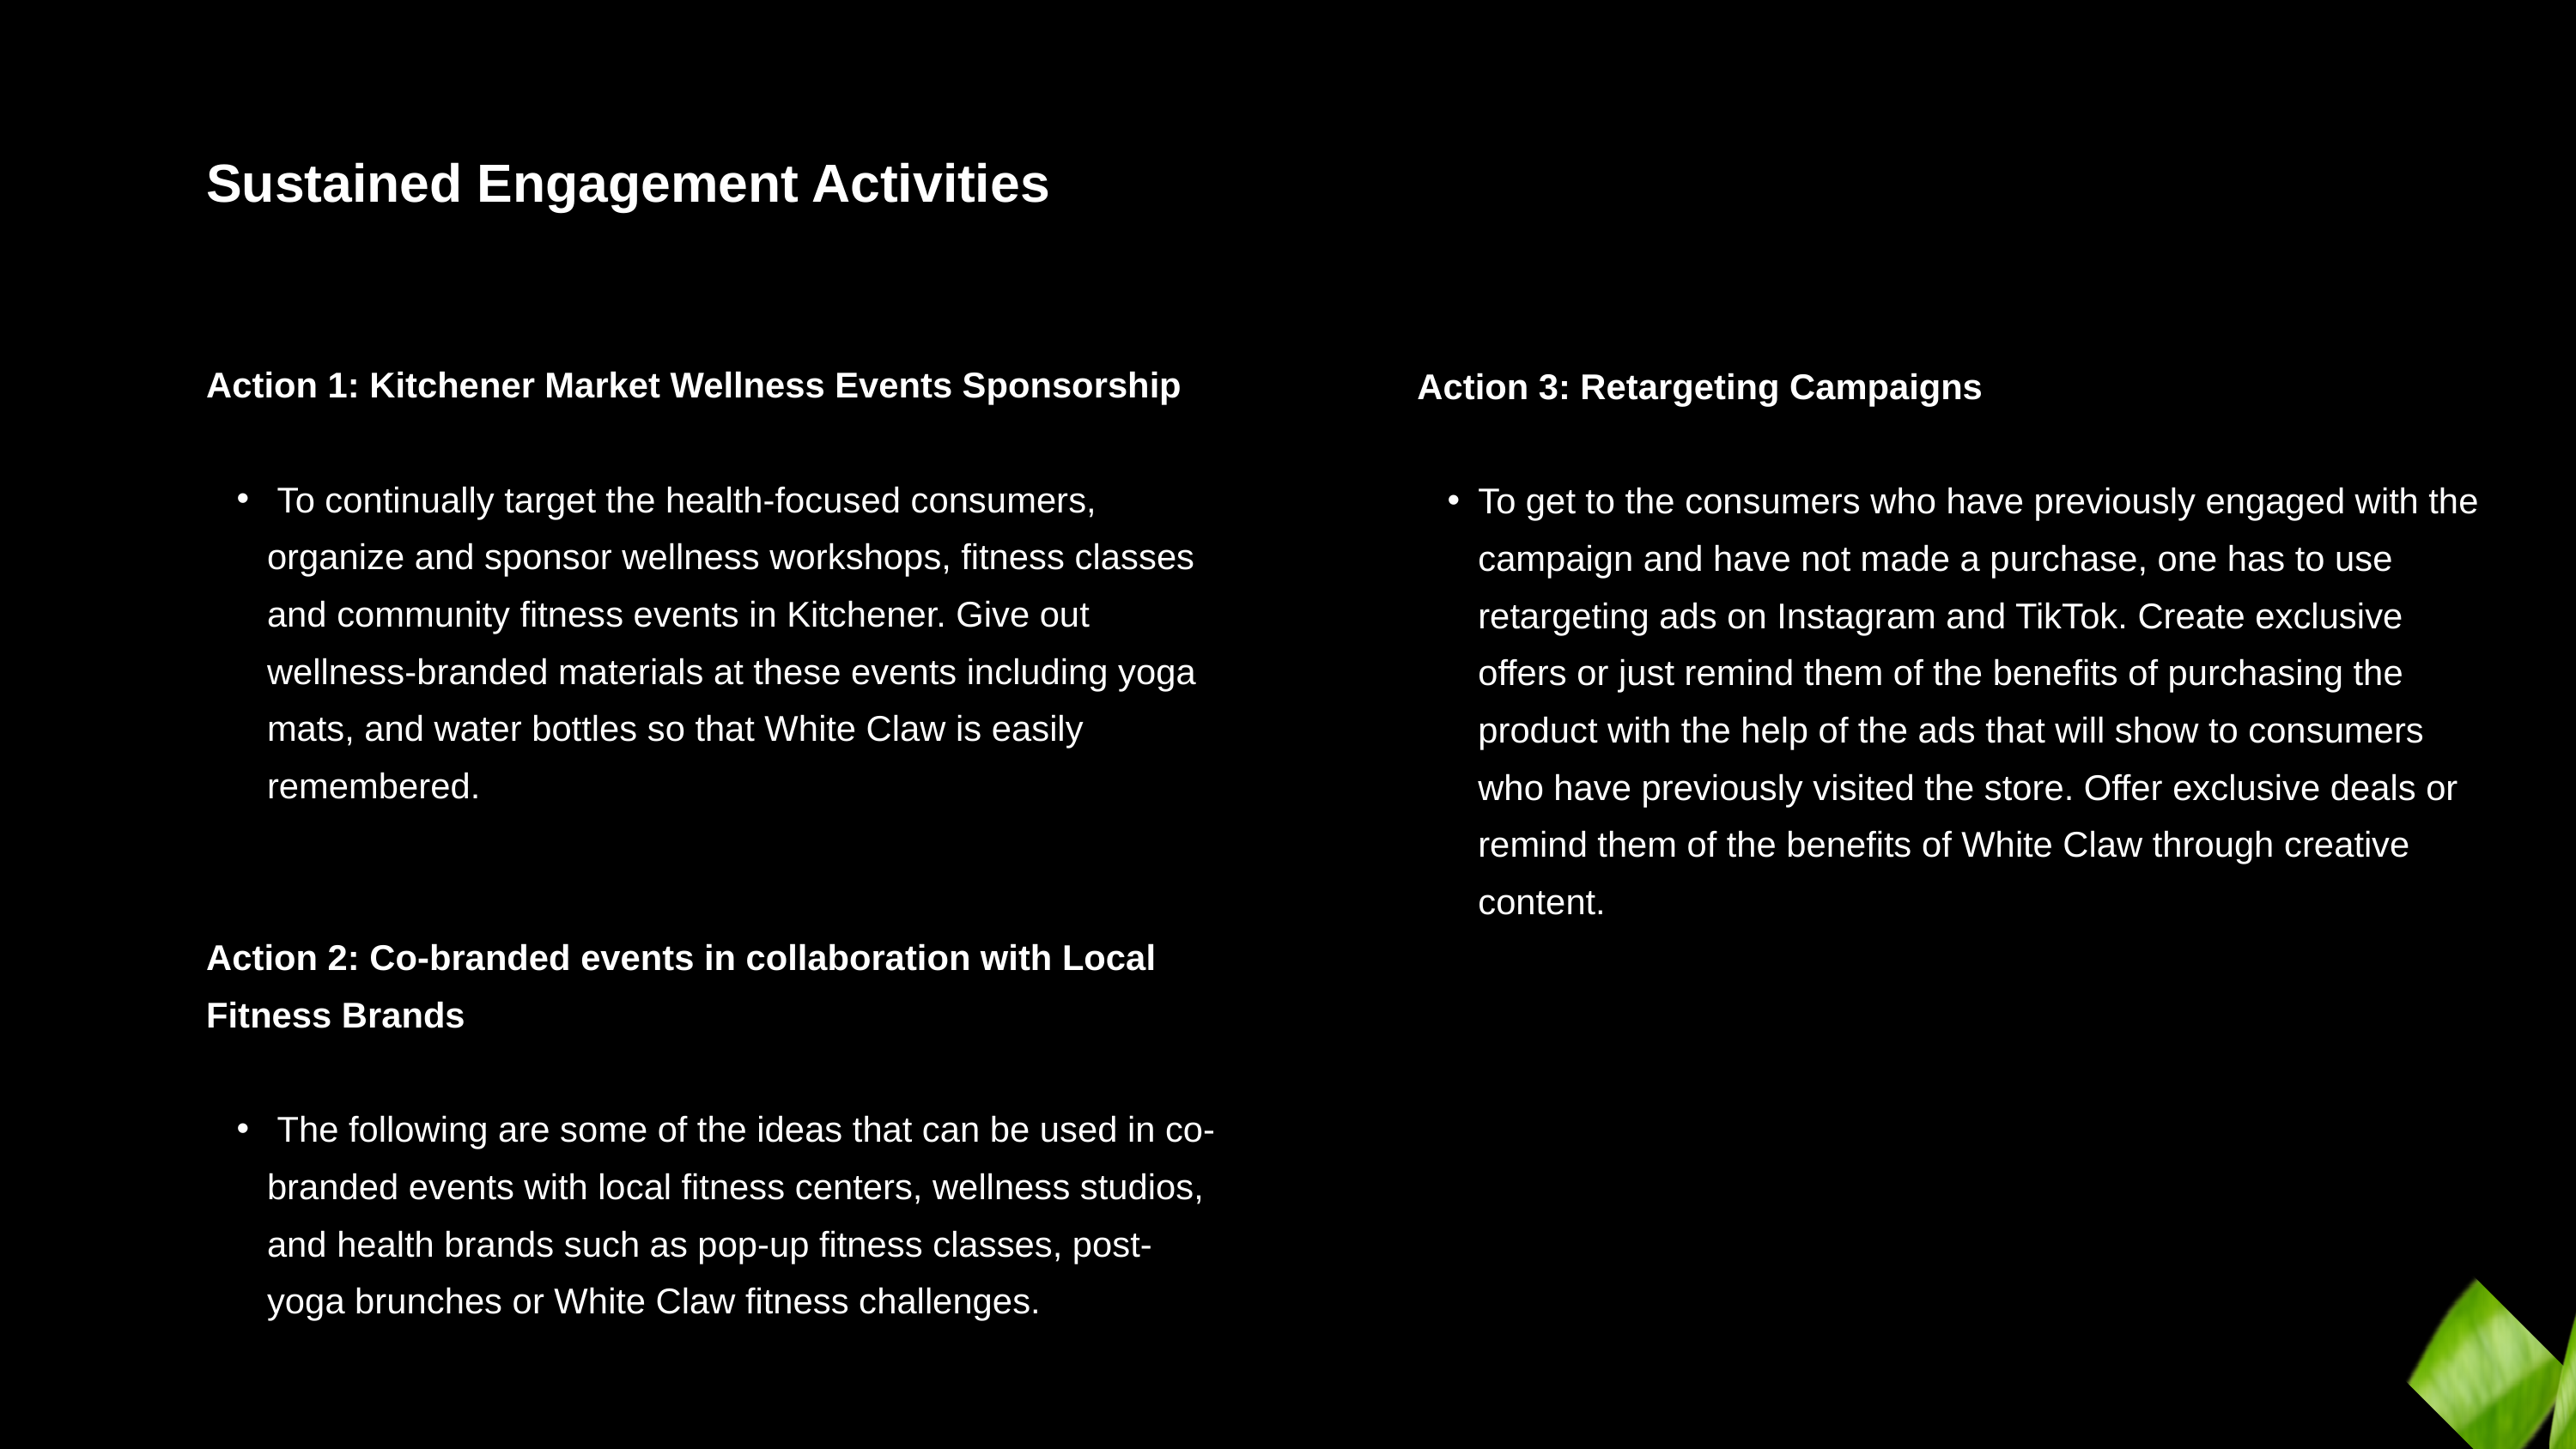

Sustained Engagement Activities

Action 1: Kitchener Market Wellness Events Sponsorship

 To continually target the health-focused consumers, organize and sponsor wellness workshops, fitness classes and community fitness events in Kitchener. Give out wellness-branded materials at these events including yoga mats, and water bottles so that White Claw is easily remembered.

Action 2: Co-branded events in collaboration with Local Fitness Brands

 The following are some of the ideas that can be used in co-branded events with local fitness centers, wellness studios, and health brands such as pop-up fitness classes, post-yoga brunches or White Claw fitness challenges.

Action 3: Retargeting Campaigns

To get to the consumers who have previously engaged with the campaign and have not made a purchase, one has to use retargeting ads on Instagram and TikTok. Create exclusive offers or just remind them of the benefits of purchasing the product with the help of the ads that will show to consumers who have previously visited the store. Offer exclusive deals or remind them of the benefits of White Claw through creative content.